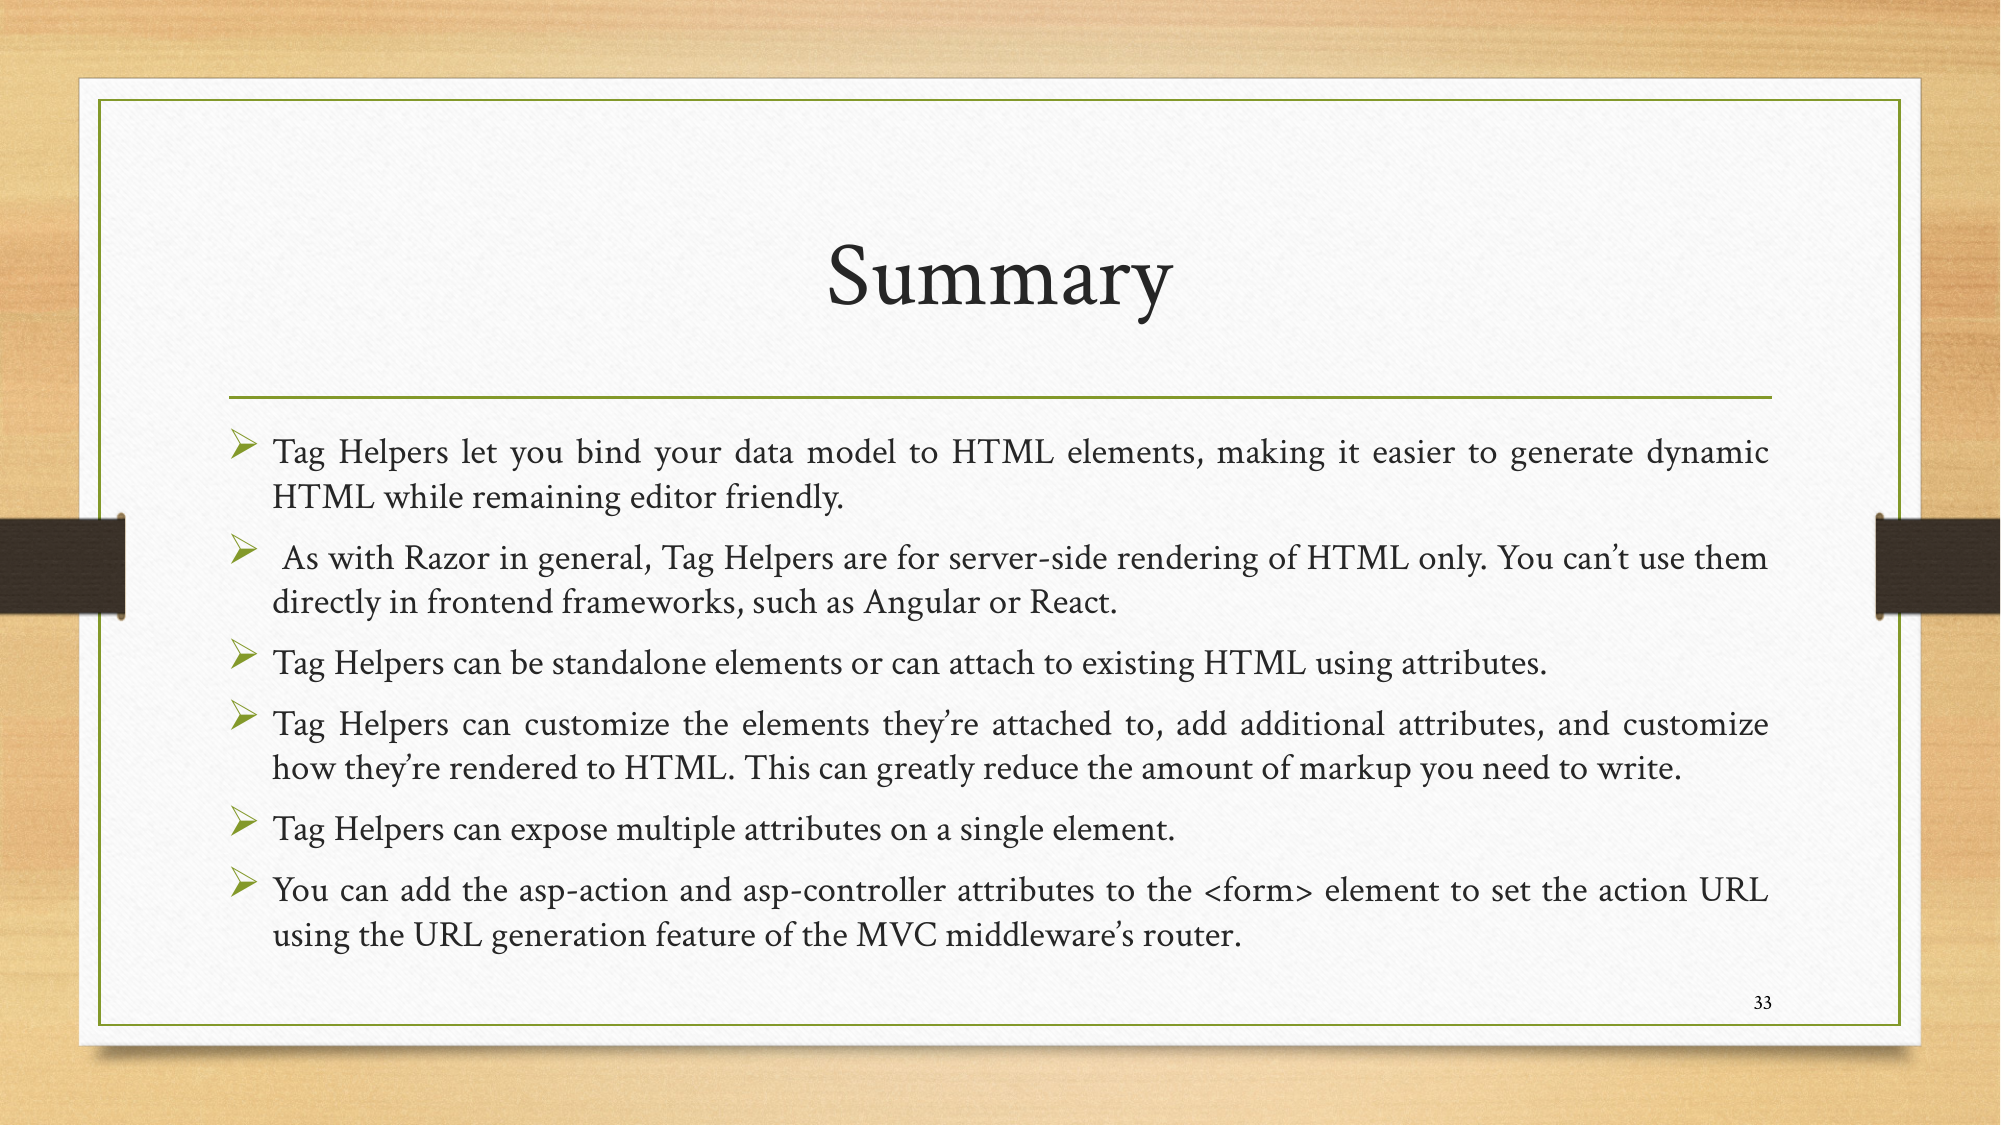

# Summary
Tag Helpers let you bind your data model to HTML elements, making it easier to generate dynamic HTML while remaining editor friendly.
 As with Razor in general, Tag Helpers are for server-side rendering of HTML only. You can’t use them directly in frontend frameworks, such as Angular or React.
Tag Helpers can be standalone elements or can attach to existing HTML using attributes.
Tag Helpers can customize the elements they’re attached to, add additional attributes, and customize how they’re rendered to HTML. This can greatly reduce the amount of markup you need to write.
Tag Helpers can expose multiple attributes on a single element.
You can add the asp-action and asp-controller attributes to the <form> element to set the action URL using the URL generation feature of the MVC middleware’s router.
33